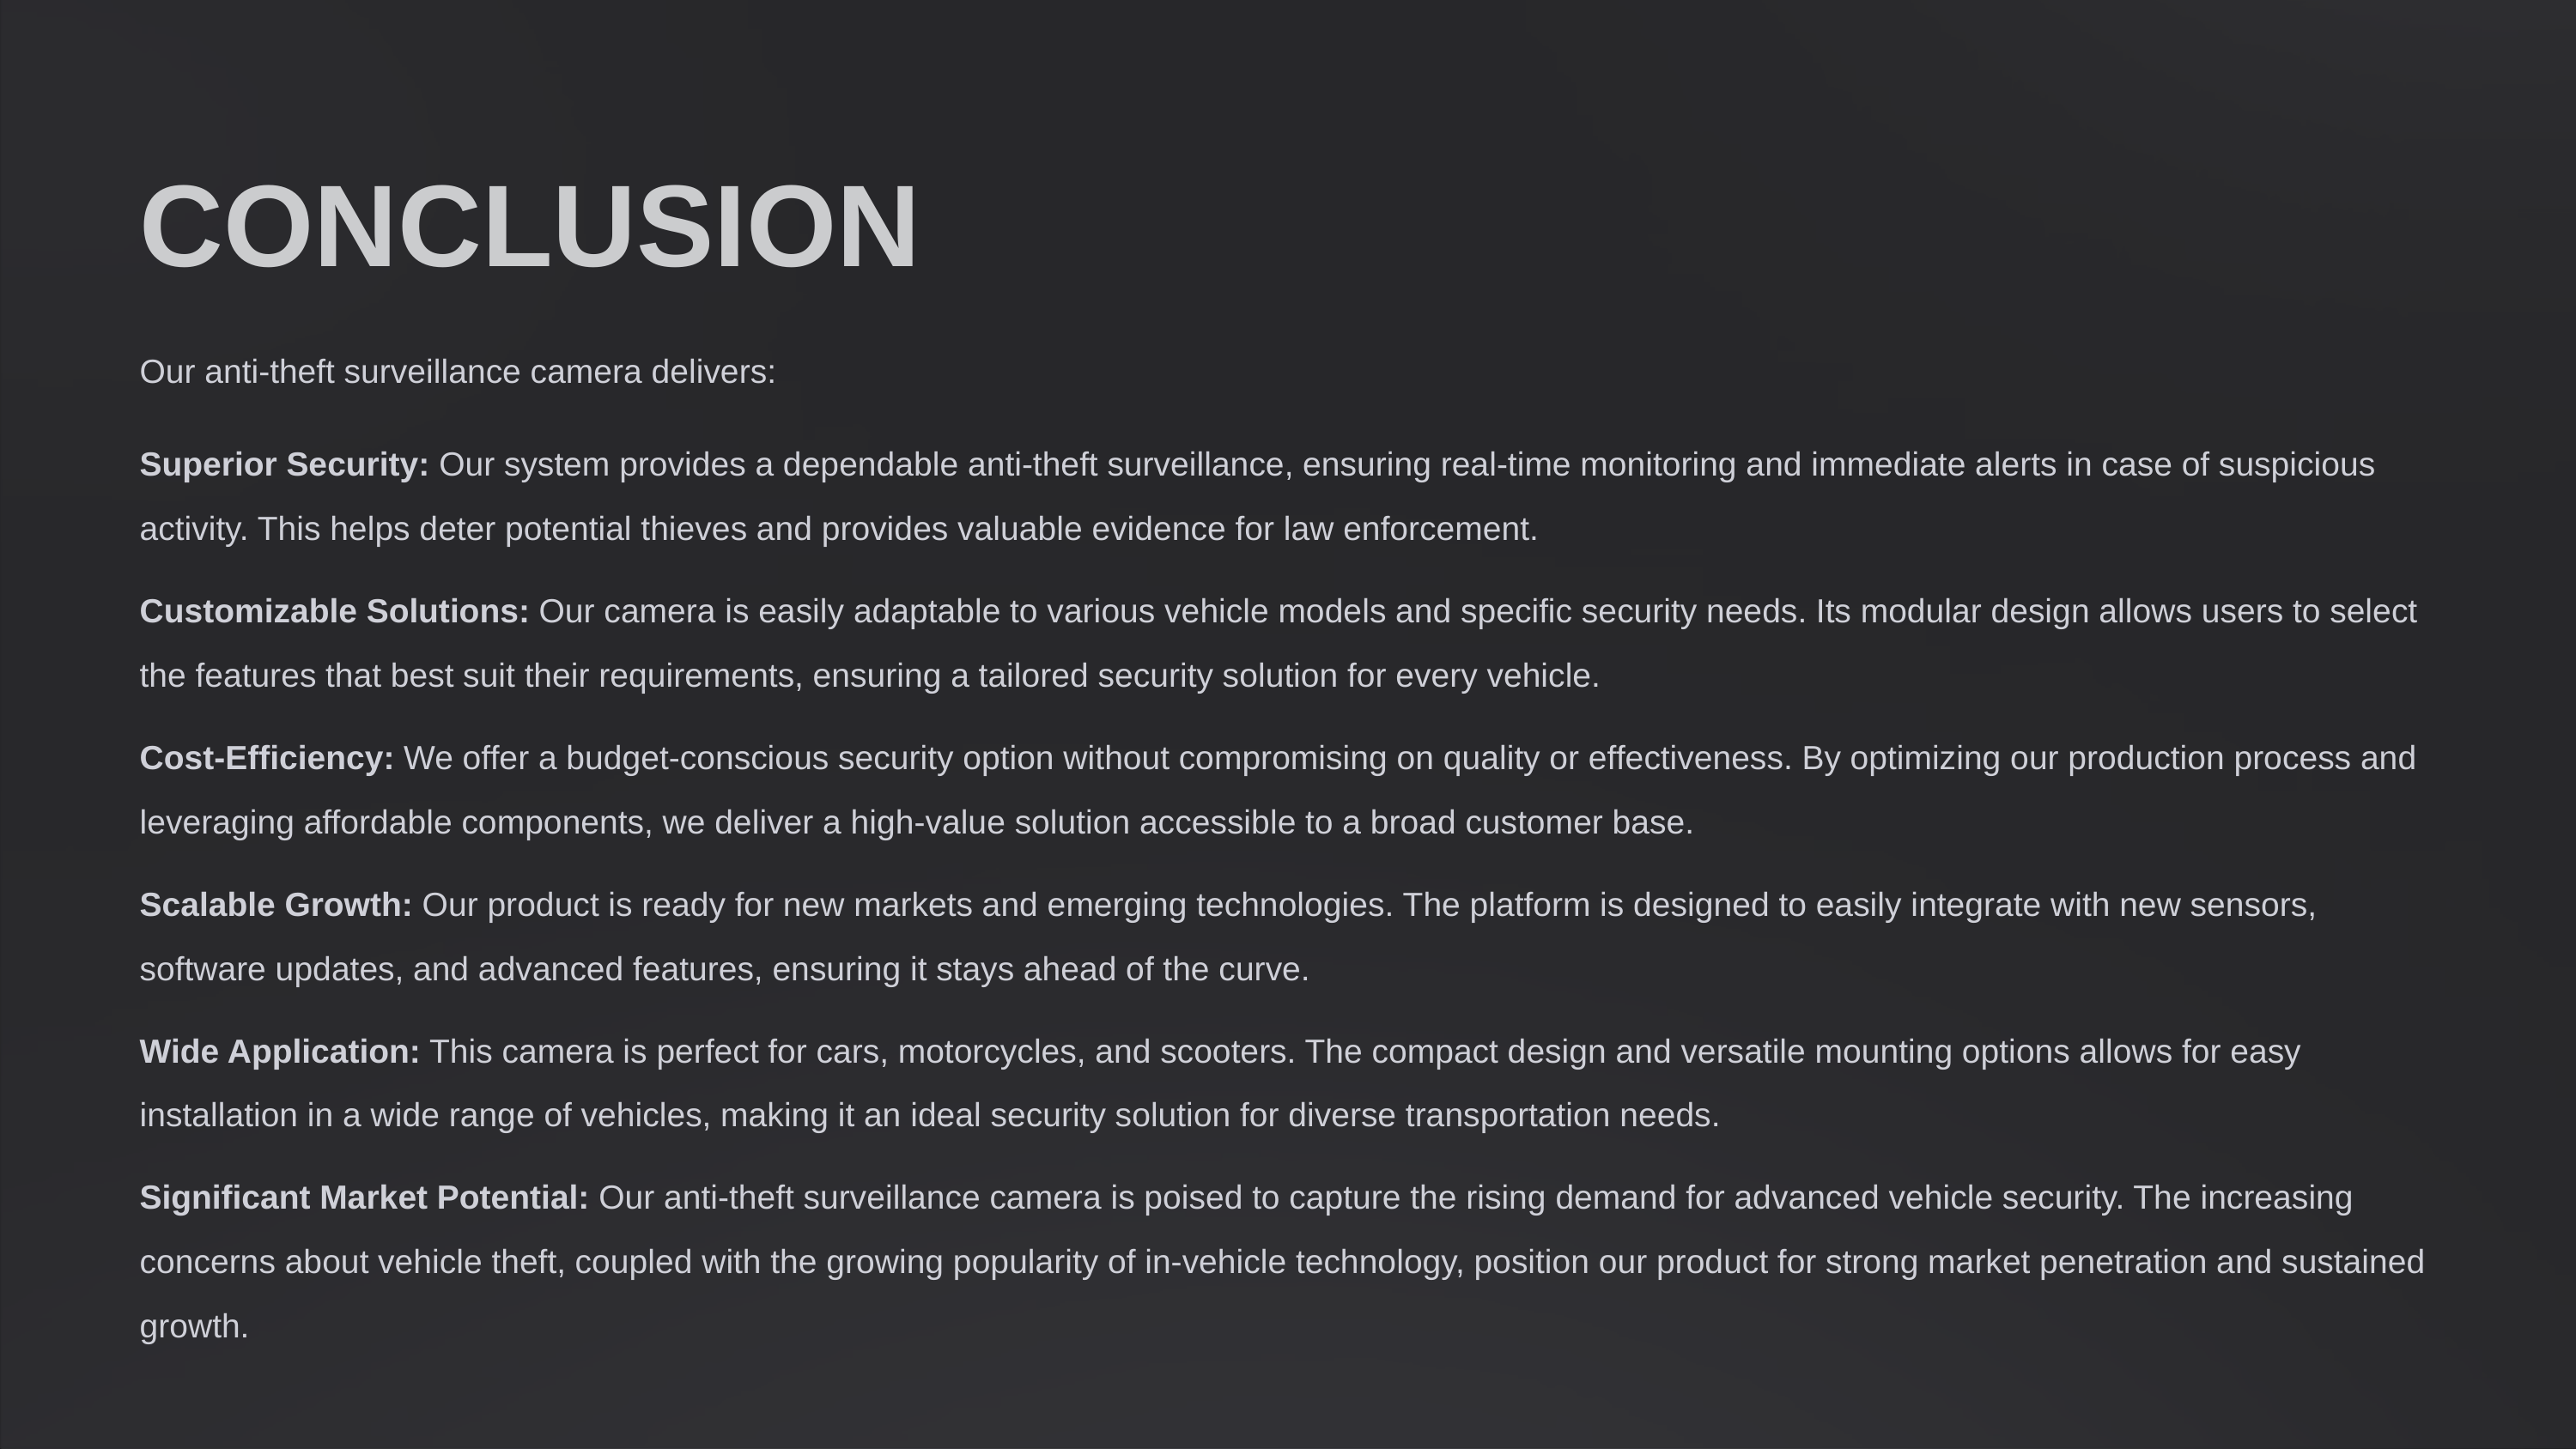

CONCLUSION

Our anti-theft surveillance camera delivers:

Superior Security: Our system provides a dependable anti-theft surveillance, ensuring real-time monitoring and immediate alerts in case of suspicious activity. This helps deter potential thieves and provides valuable evidence for law enforcement.

Customizable Solutions: Our camera is easily adaptable to various vehicle models and specific security needs. Its modular design allows users to select the features that best suit their requirements, ensuring a tailored security solution for every vehicle.

Cost-Efficiency: We offer a budget-conscious security option without compromising on quality or effectiveness. By optimizing our production process and leveraging affordable components, we deliver a high-value solution accessible to a broad customer base.

Scalable Growth: Our product is ready for new markets and emerging technologies. The platform is designed to easily integrate with new sensors, software updates, and advanced features, ensuring it stays ahead of the curve.

Wide Application: This camera is perfect for cars, motorcycles, and scooters. The compact design and versatile mounting options allows for easy installation in a wide range of vehicles, making it an ideal security solution for diverse transportation needs.

Significant Market Potential: Our anti-theft surveillance camera is poised to capture the rising demand for advanced vehicle security. The increasing concerns about vehicle theft, coupled with the growing popularity of in-vehicle technology, position our product for strong market penetration and sustained growth.